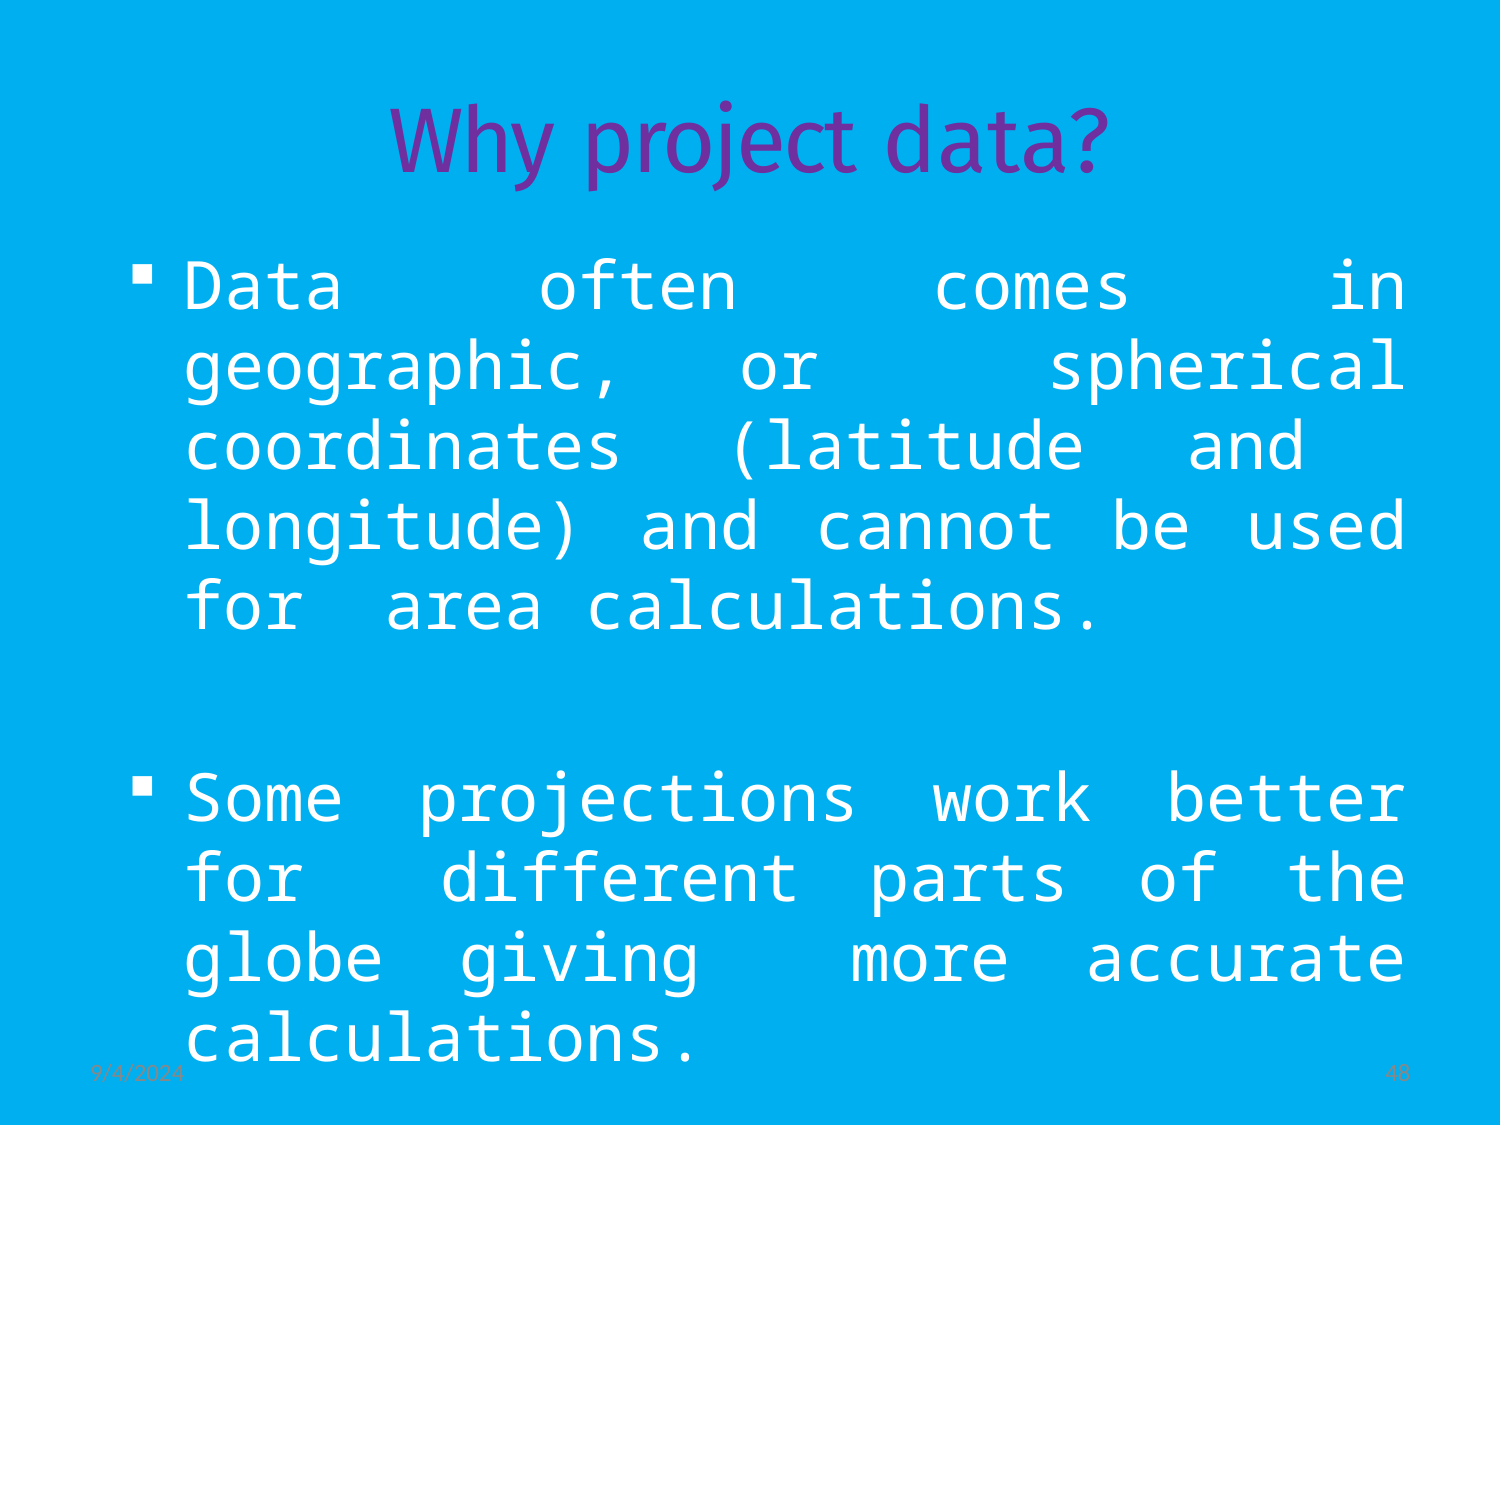

# Why project data?
Data often comes in geographic, or  spherical coordinates (latitude and  longitude) and cannot be used for  area calculations.

Some projections work better for  different parts of the globe giving  more accurate calculations.
9/4/2024
48